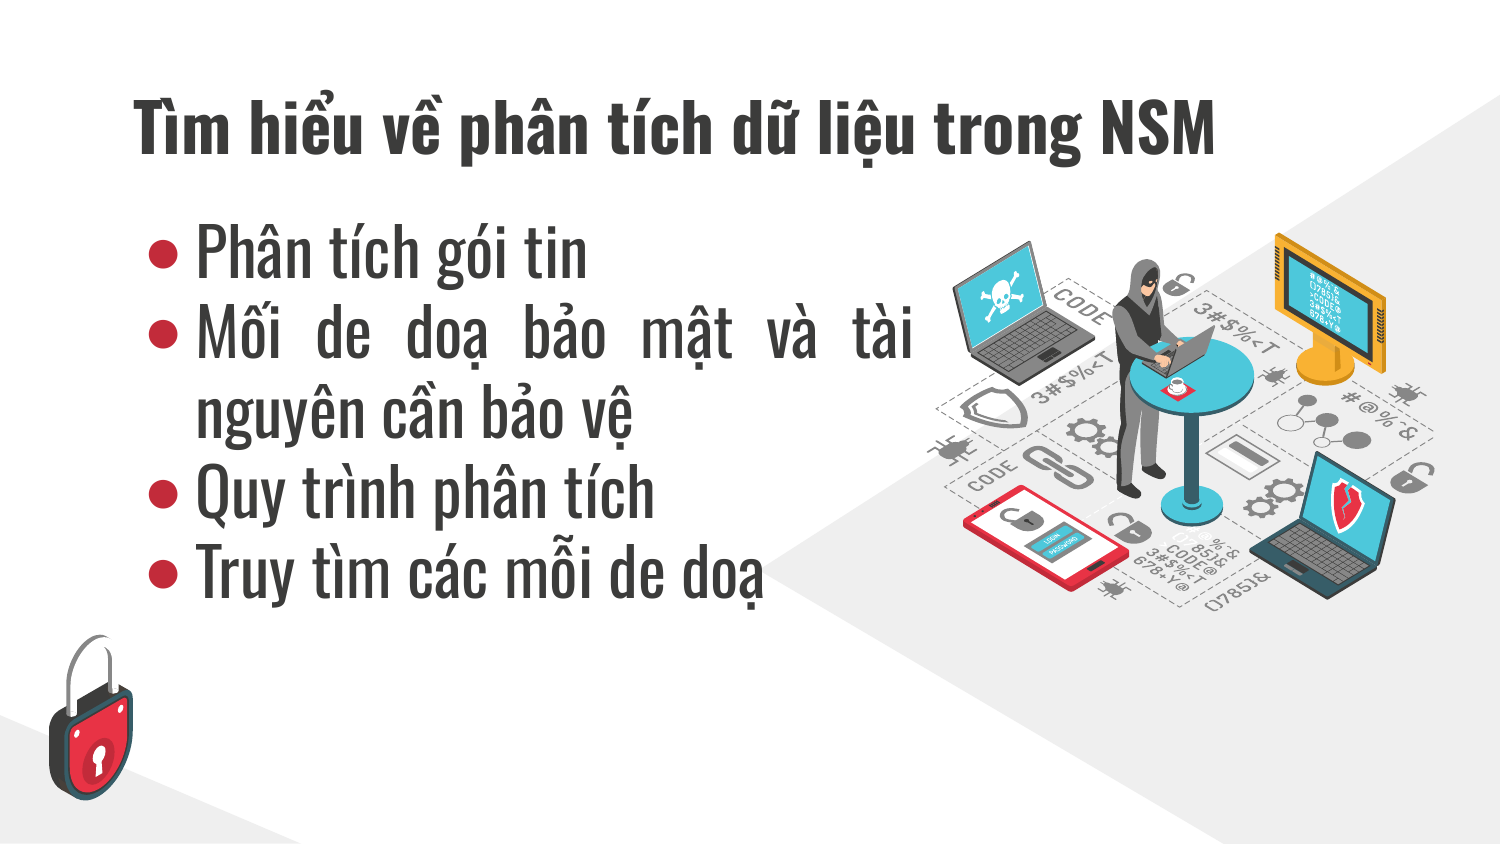

# Tìm hiểu về phân tích dữ liệu trong NSM
Phân tích gói tin
Mối de doạ bảo mật và tài nguyên cần bảo vệ
Quy trình phân tích
Truy tìm các mỗi de doạ